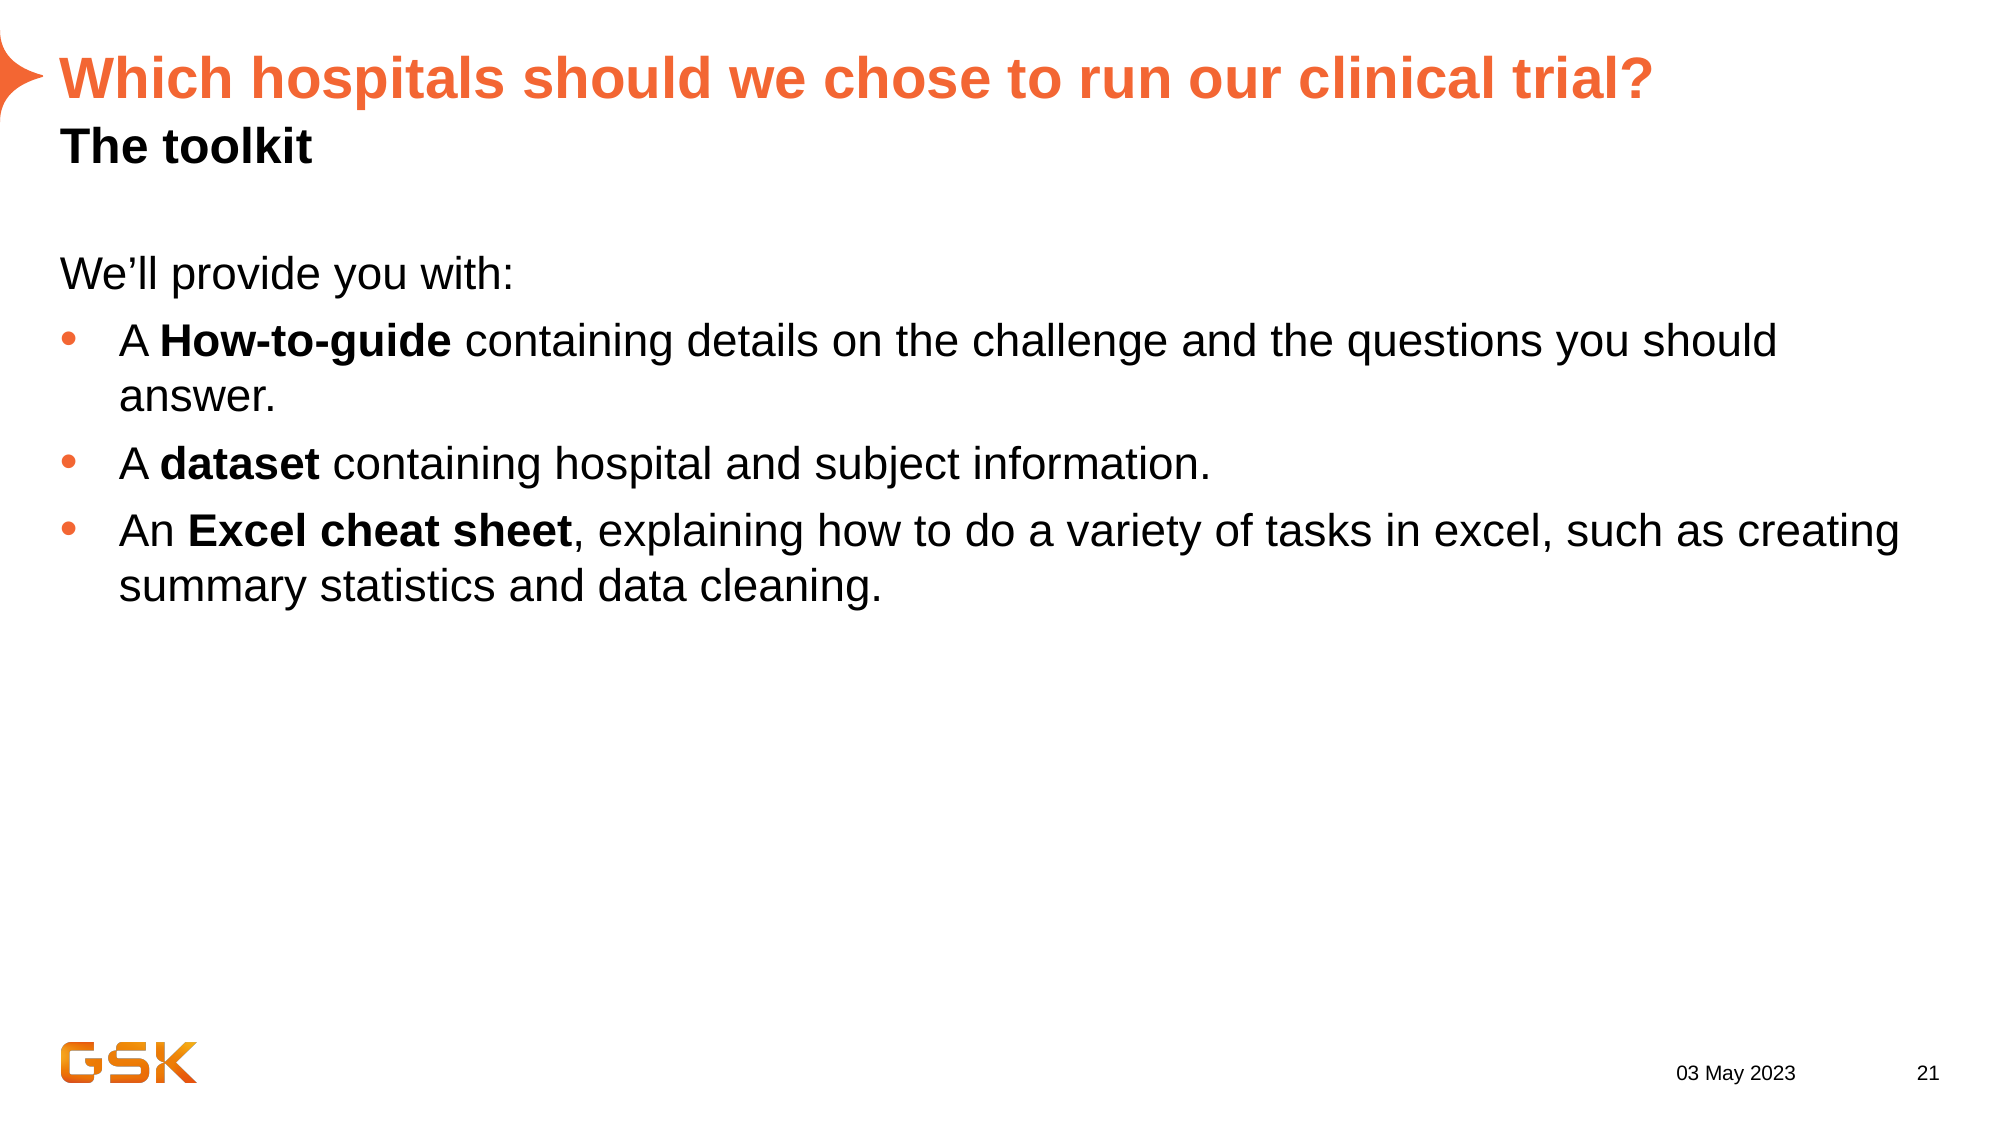

# Which hospitals should we chose to run our clinical trial?
The toolkit
We’ll provide you with:
A How-to-guide containing details on the challenge and the questions you should answer.
A dataset containing hospital and subject information.
An Excel cheat sheet, explaining how to do a variety of tasks in excel, such as creating summary statistics and data cleaning.
03 May 2023
21